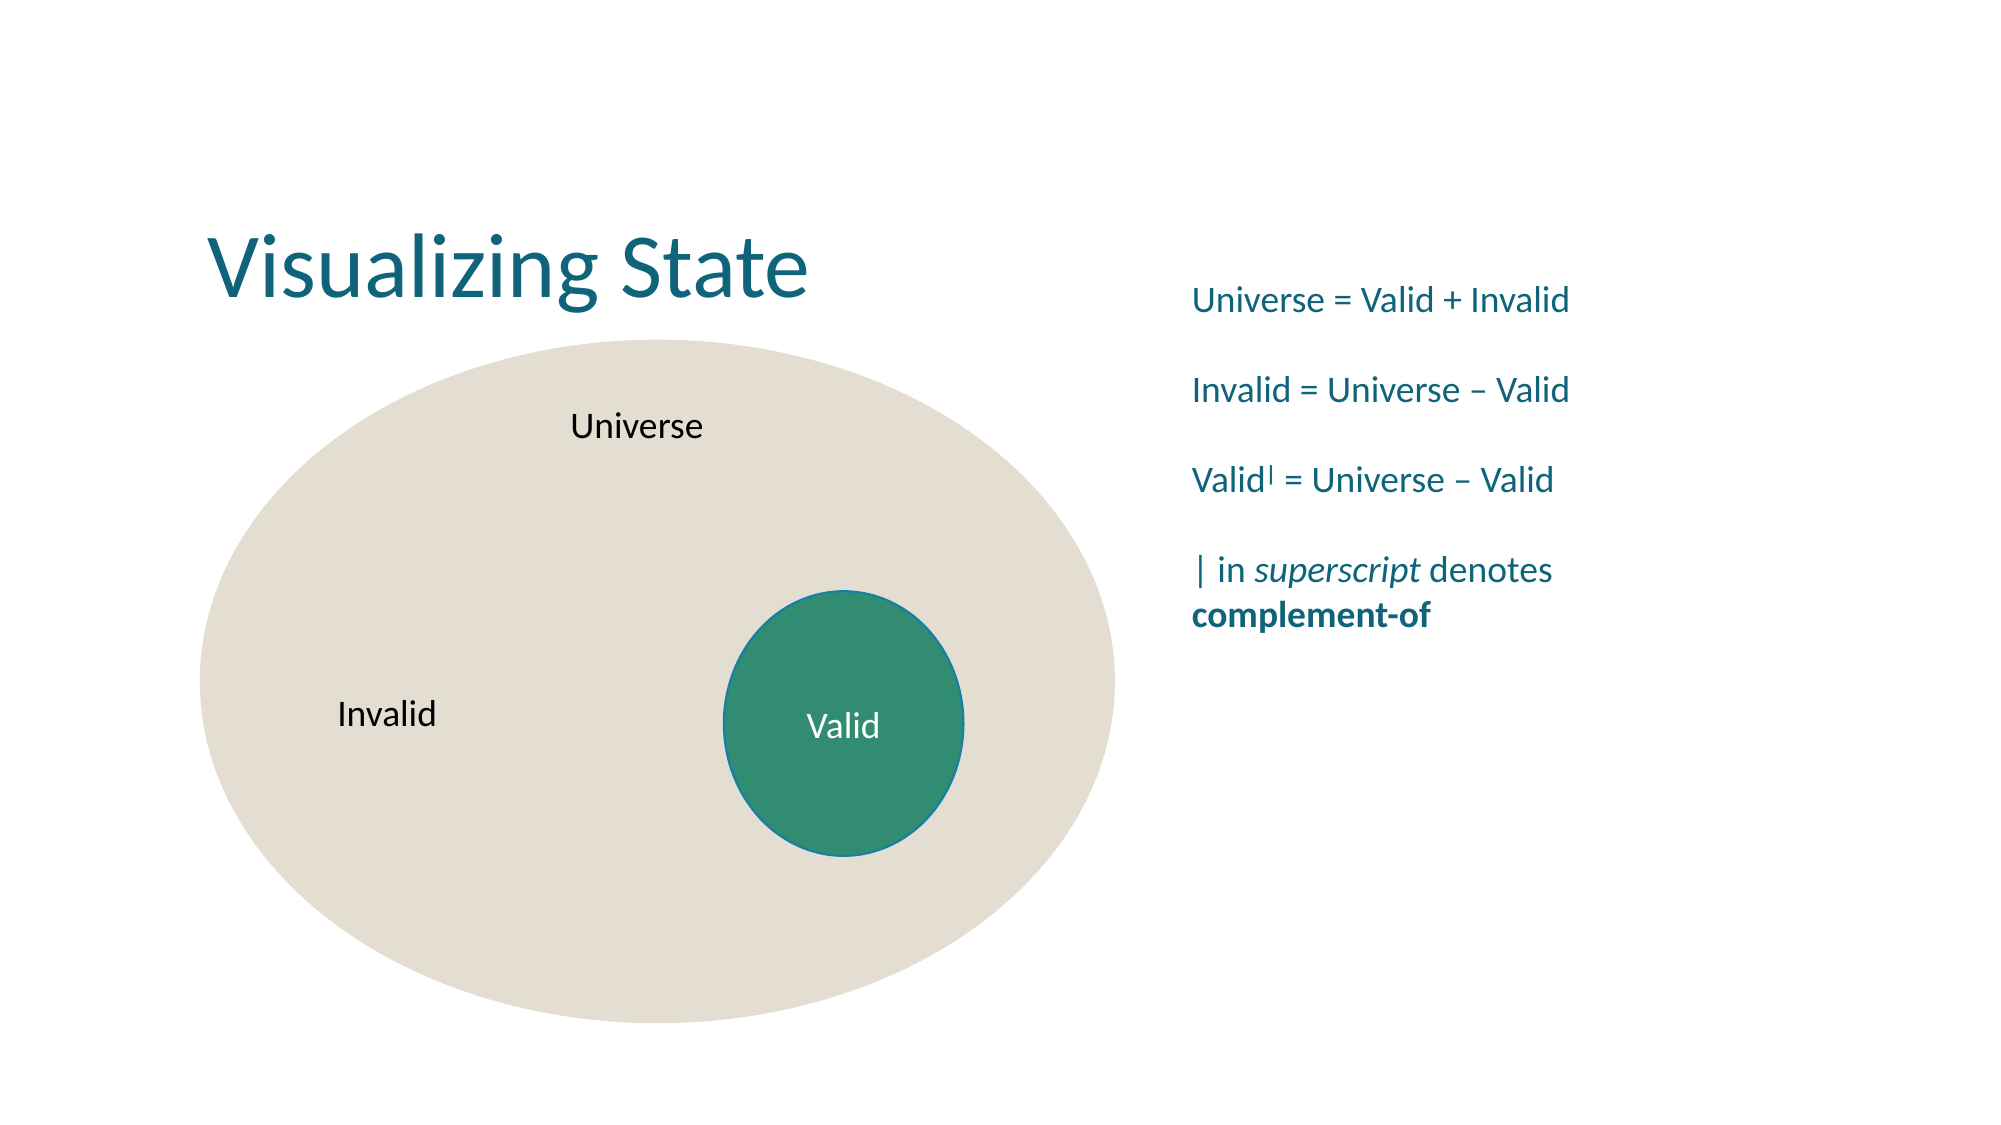

# Visualizing State
Universe = Valid + Invalid

Invalid = Universe – Valid

Valid| = Universe – Valid

| in superscript denotes complement-of

Universe
Valid
Invalid